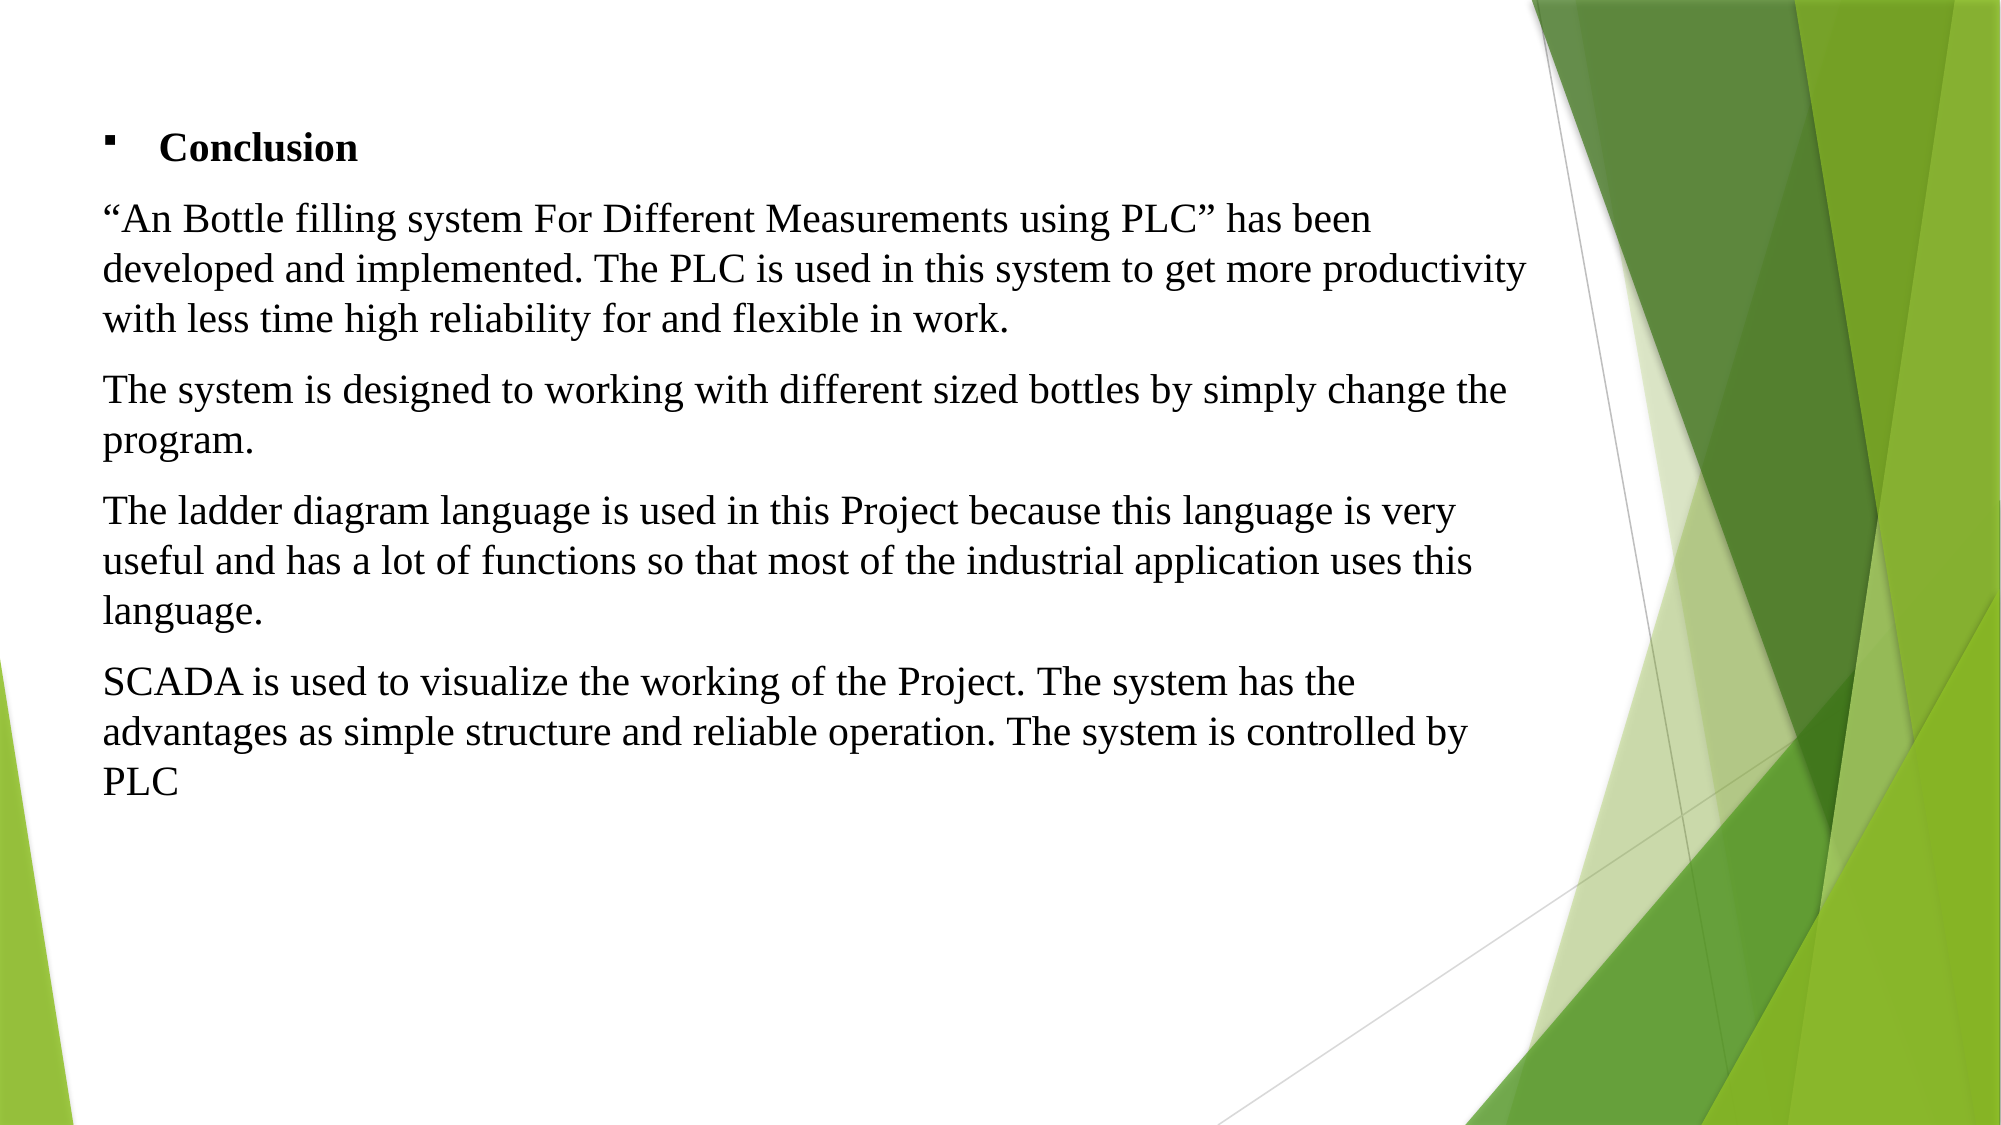

Conclusion
“An Bottle filling system For Different Measurements using PLC” has been developed and implemented. The PLC is used in this system to get more productivity with less time high reliability for and flexible in work.
The system is designed to working with different sized bottles by simply change the program.
The ladder diagram language is used in this Project because this language is very useful and has a lot of functions so that most of the industrial application uses this language.
SCADA is used to visualize the working of the Project. The system has the advantages as simple structure and reliable operation. The system is controlled by PLC